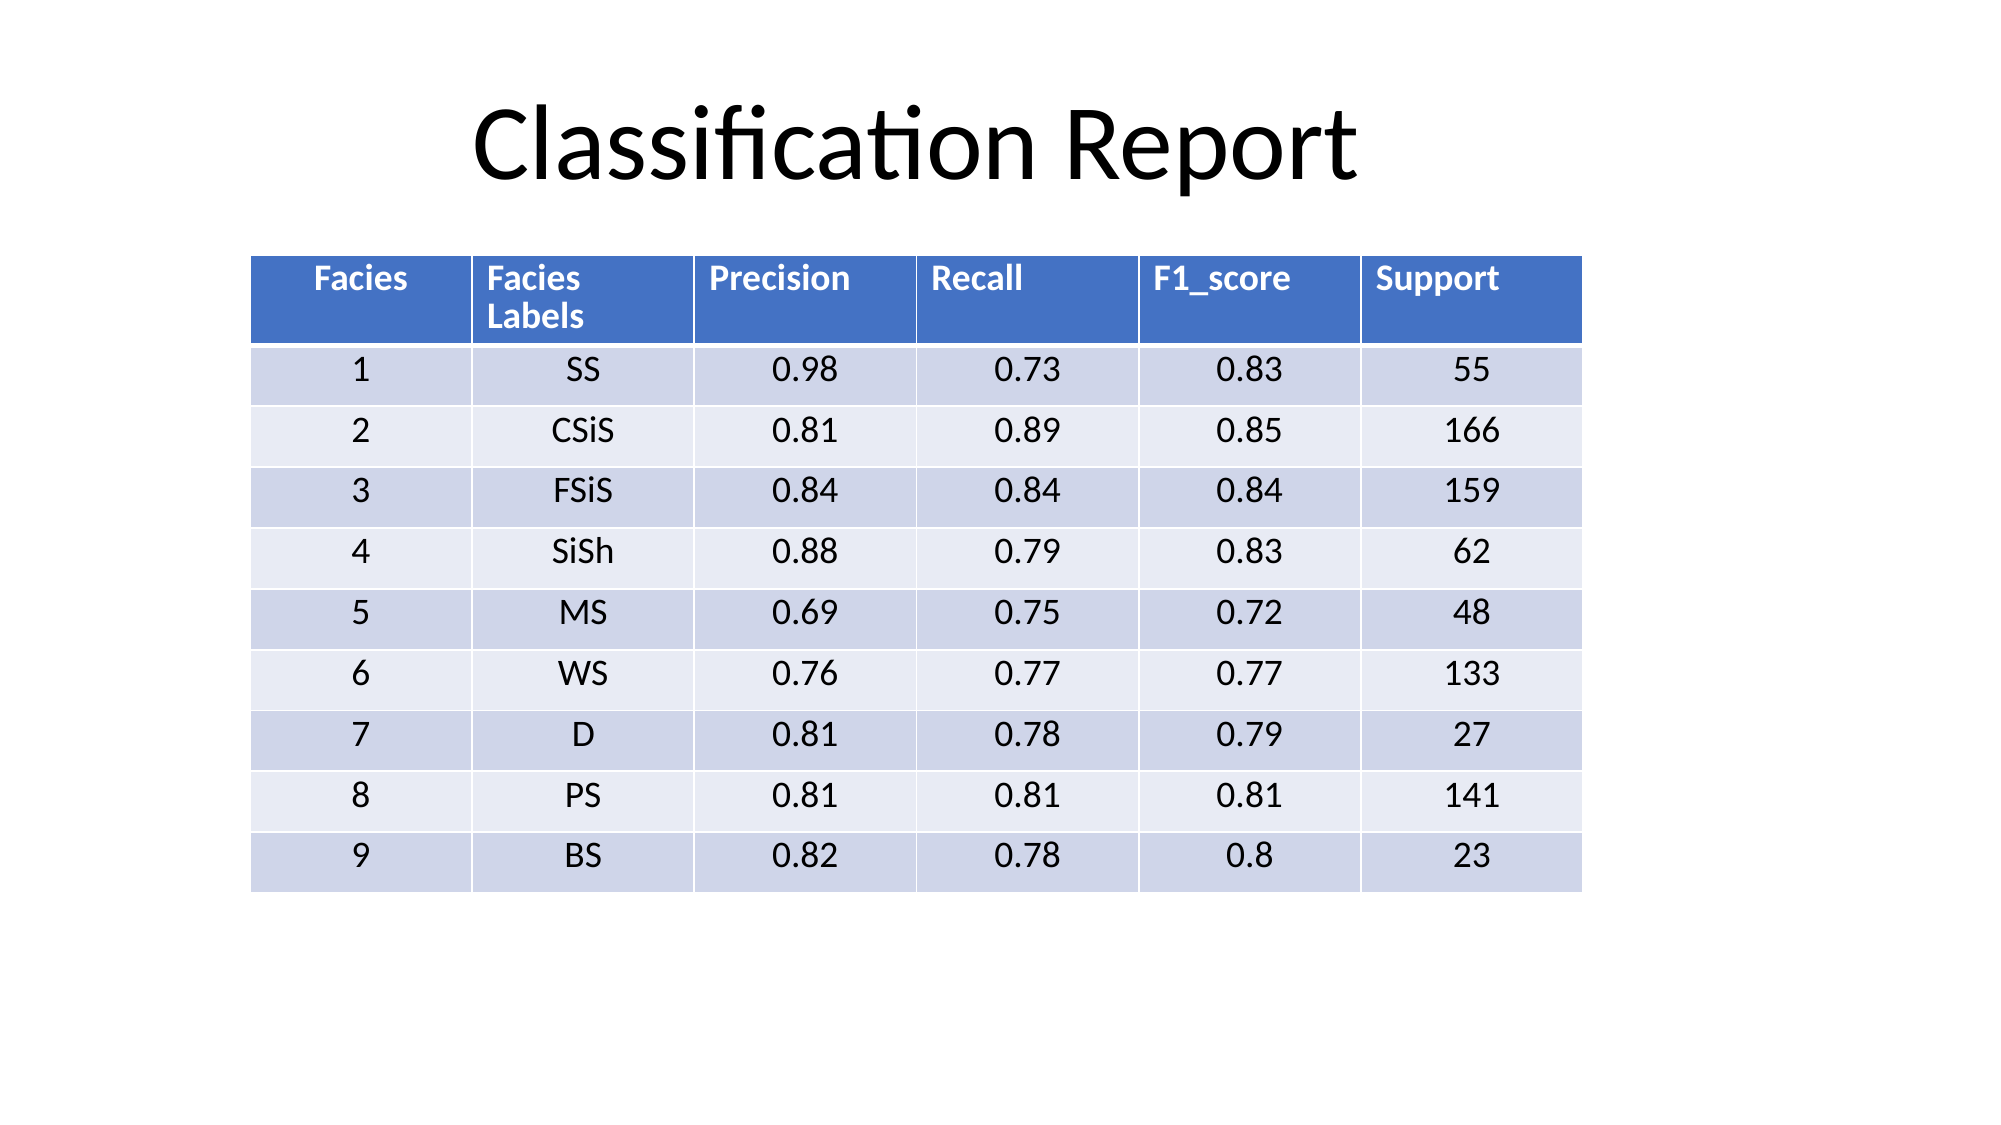

# Classification Report
| Facies | Facies Labels | Precision | Recall | F1\_score | Support |
| --- | --- | --- | --- | --- | --- |
| 1 | SS | 0.98 | 0.73 | 0.83 | 55 |
| 2 | CSiS | 0.81 | 0.89 | 0.85 | 166 |
| 3 | FSiS | 0.84 | 0.84 | 0.84 | 159 |
| 4 | SiSh | 0.88 | 0.79 | 0.83 | 62 |
| 5 | MS | 0.69 | 0.75 | 0.72 | 48 |
| 6 | WS | 0.76 | 0.77 | 0.77 | 133 |
| 7 | D | 0.81 | 0.78 | 0.79 | 27 |
| 8 | PS | 0.81 | 0.81 | 0.81 | 141 |
| 9 | BS | 0.82 | 0.78 | 0.8 | 23 |